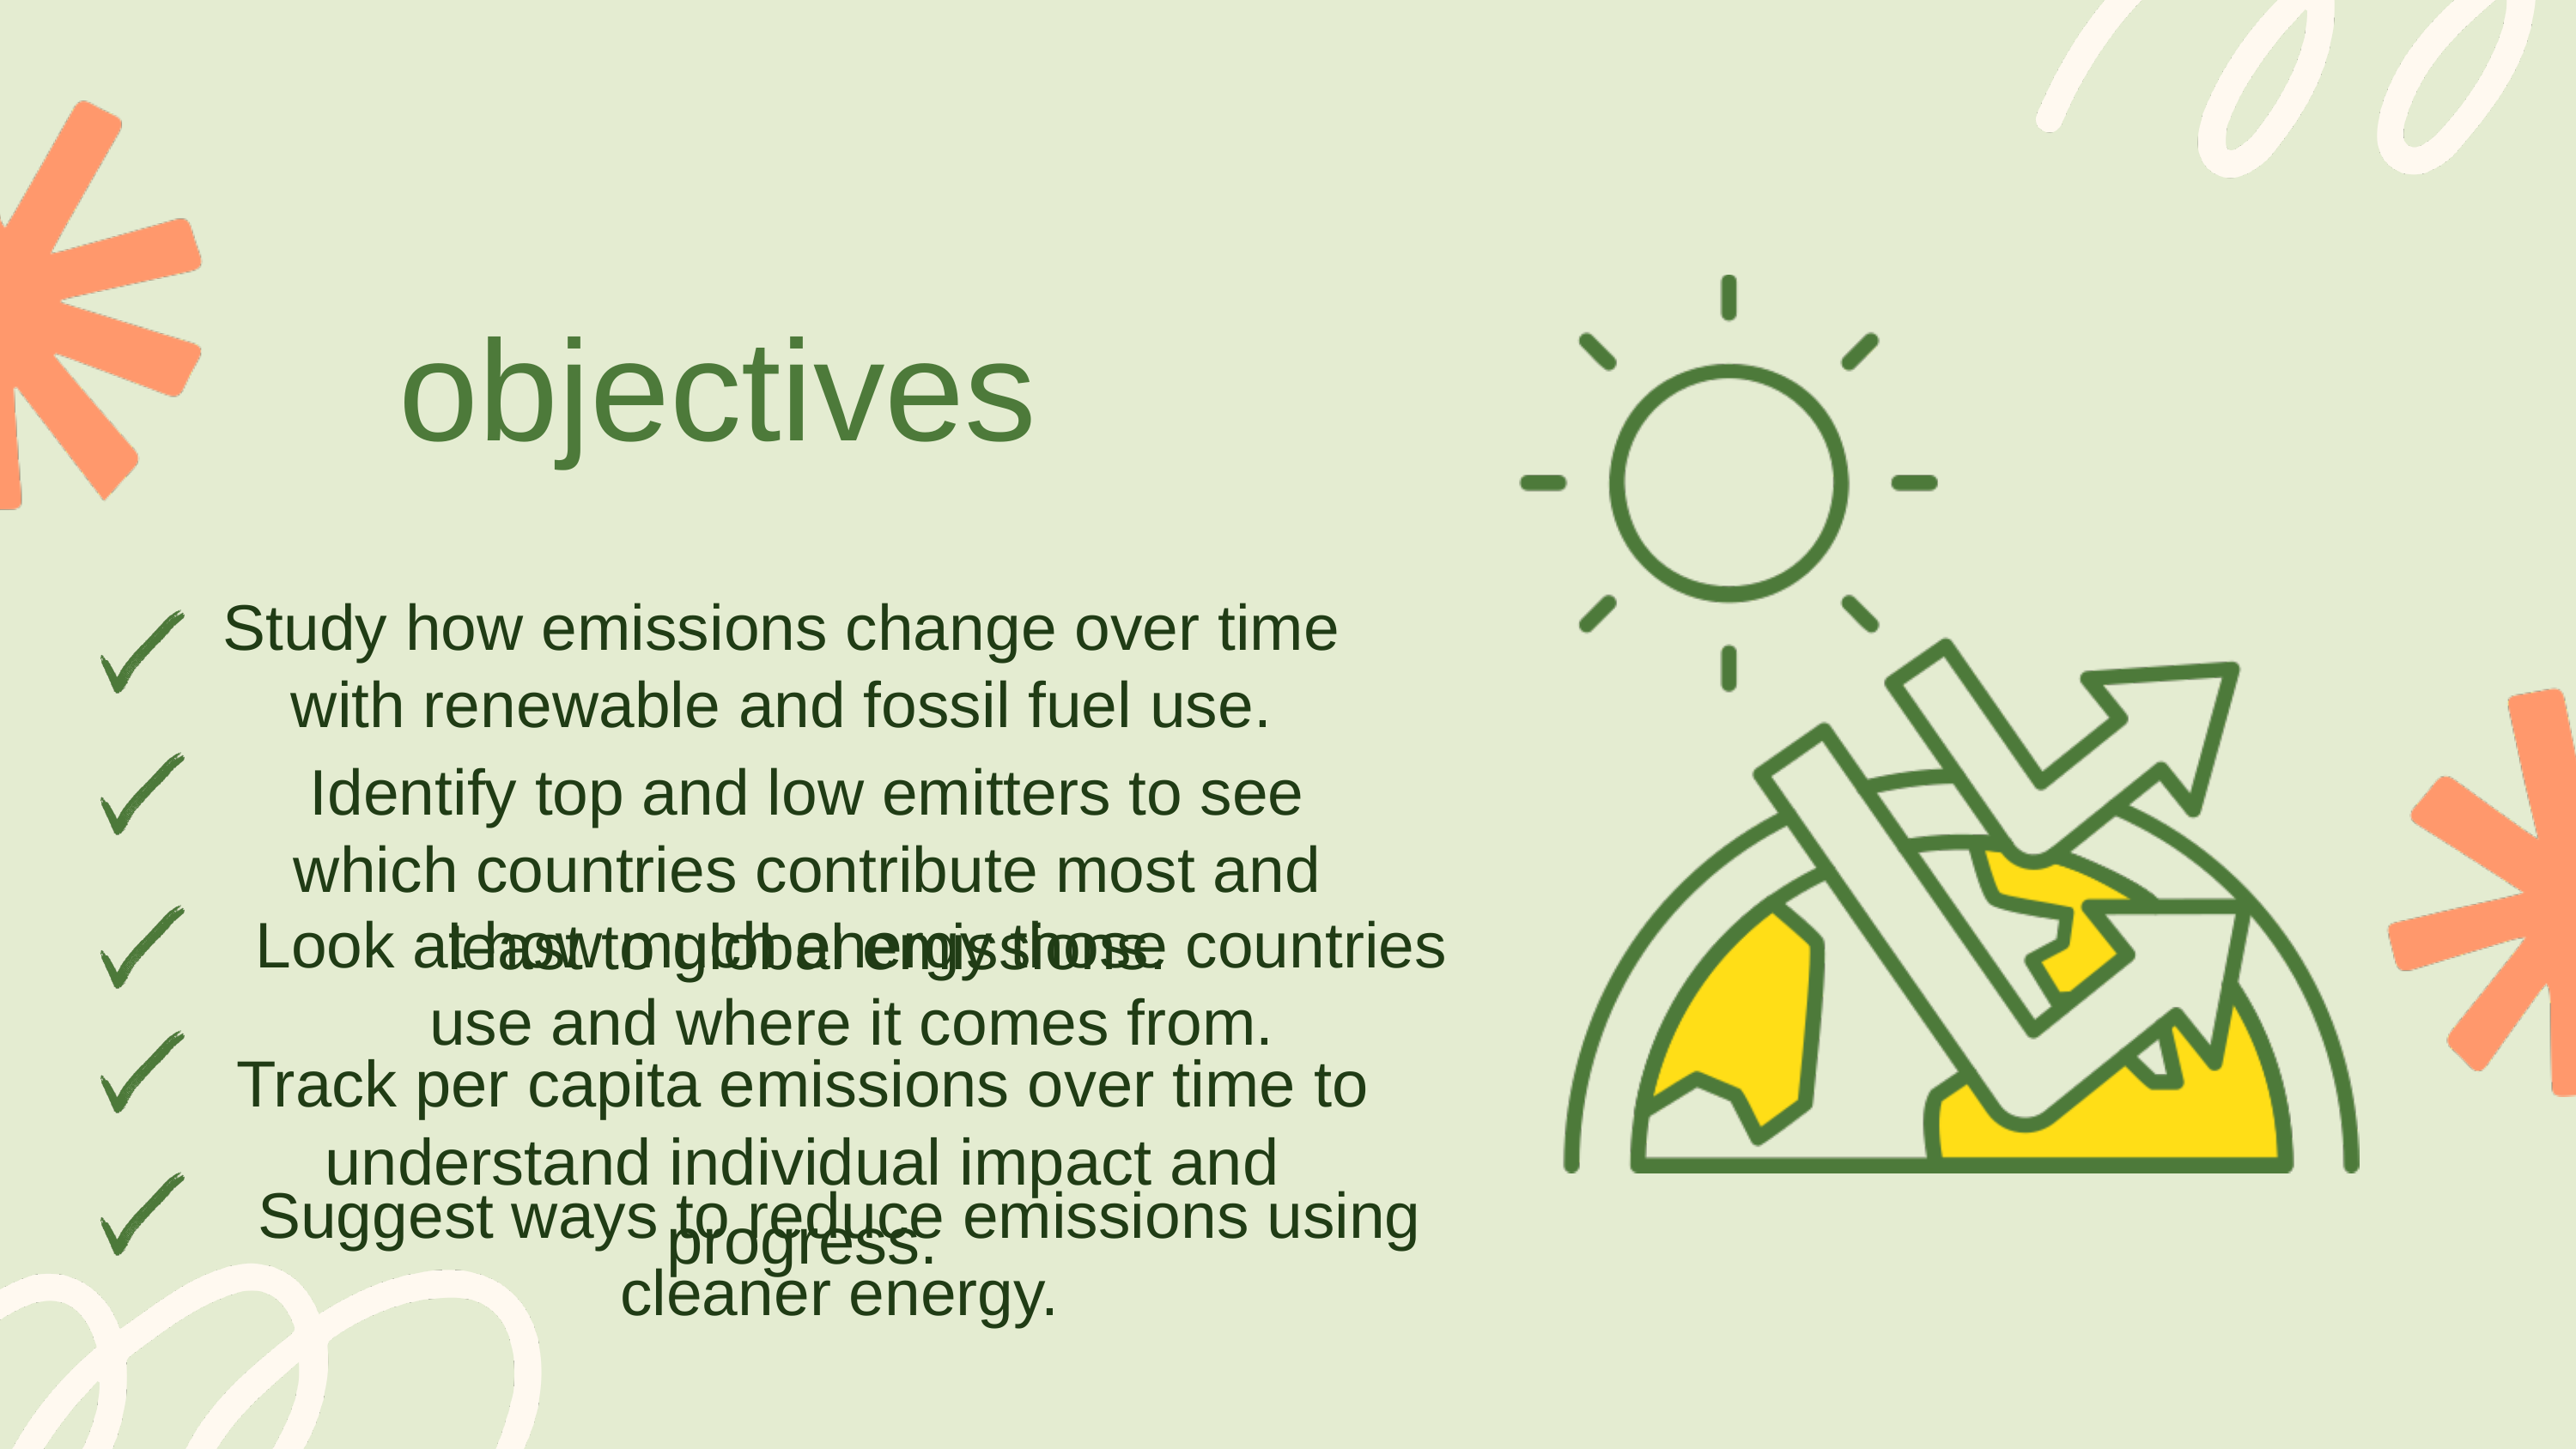

objectives
Study how emissions change over time with renewable and fossil fuel use.

Identify top and low emitters to see which countries contribute most and least to global emissions.

Look at how much energy those countries use and where it comes from.

Track per capita emissions over time to understand individual impact and progress.

Suggest ways to reduce emissions using cleaner energy.